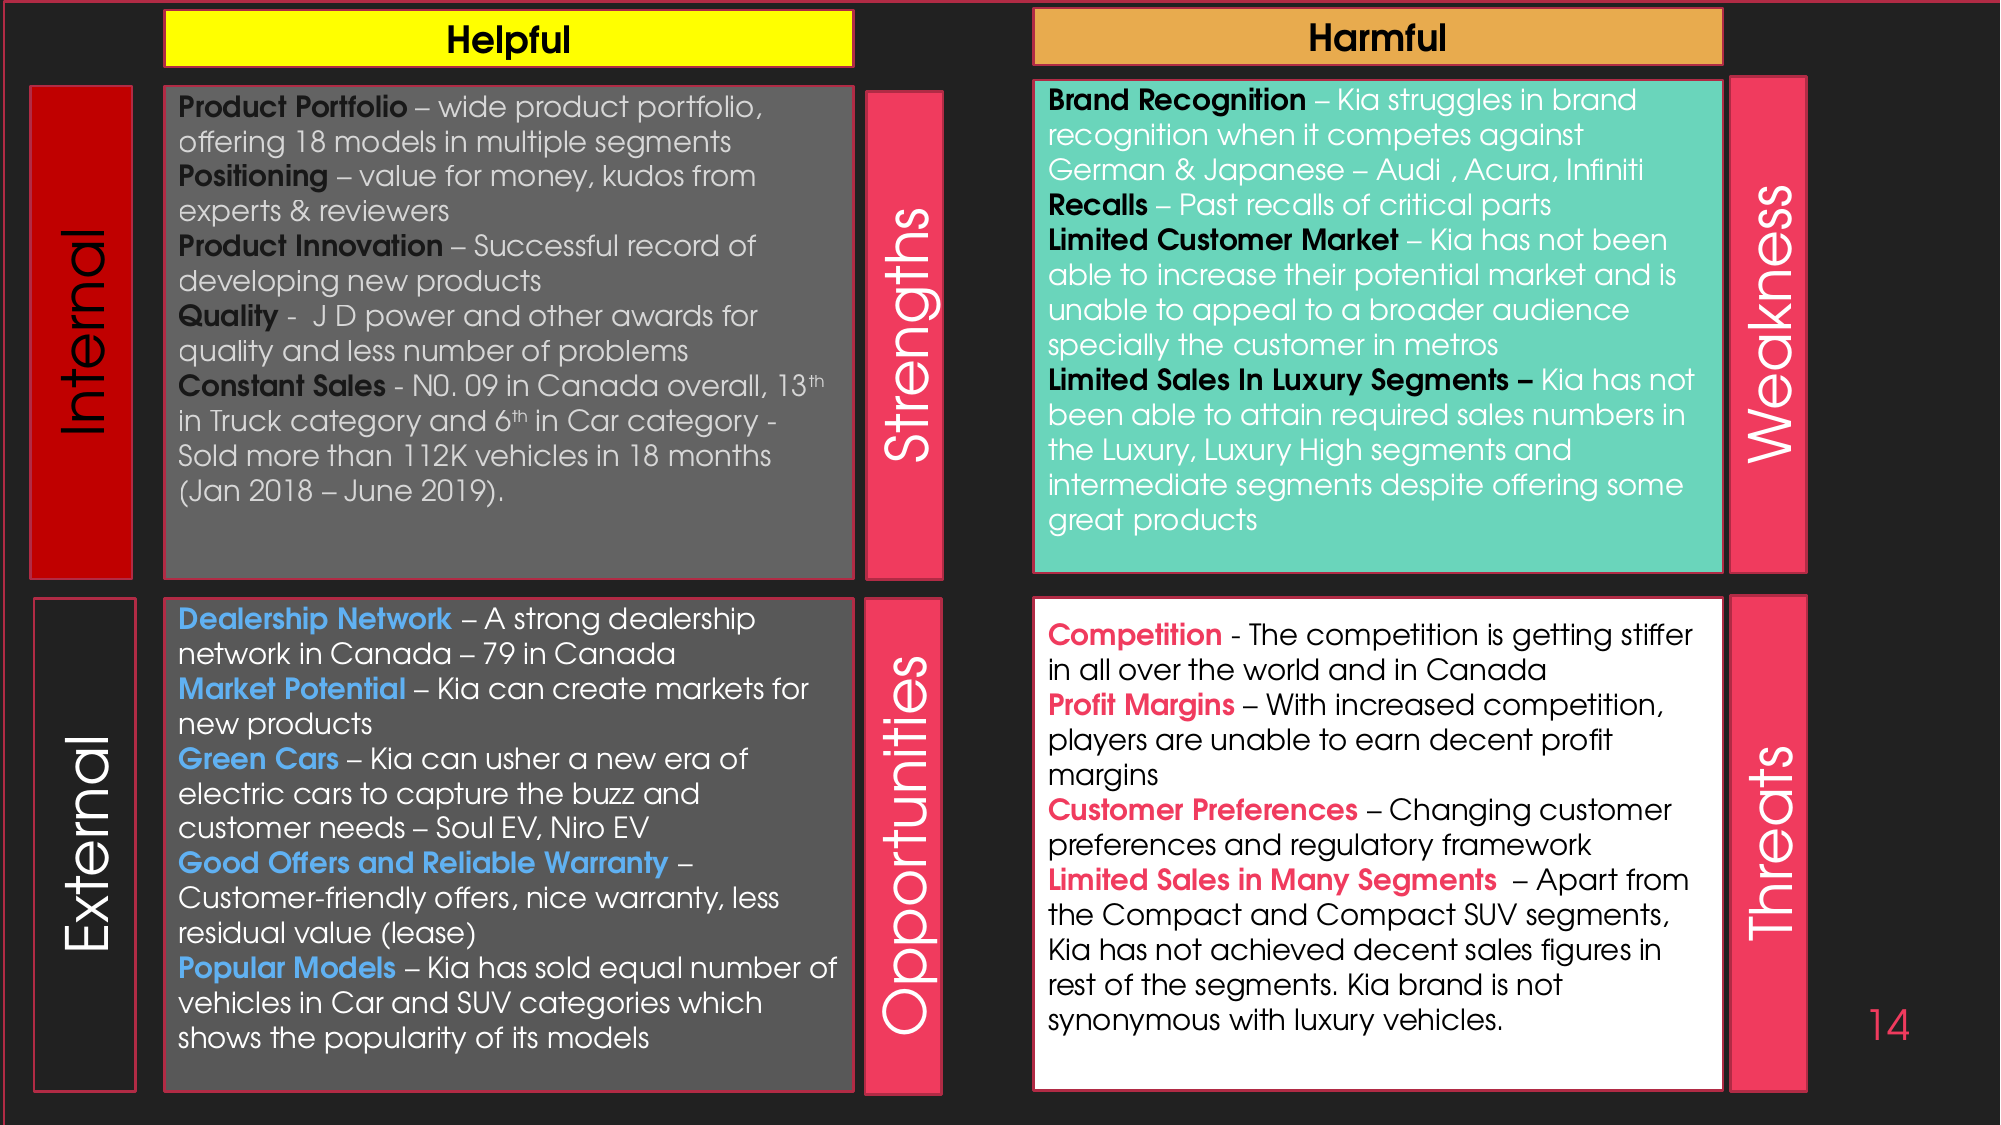

Harmful

Brand Recognition – Kia struggles in brand recognition when it competes against German & Japanese – Audi , Acura, Infiniti
Recalls – Past recalls of critical parts
Limited Customer Market – Kia has not been able to increase their potential market and is unable to appeal to a broader audience specially the customer in metros
Limited Sales In Luxury Segments – Kia has not been able to attain required sales numbers in the Luxury, Luxury High segments and intermediate segments despite offering some great products

Competition - The competition is getting stiffer in all over the world and in Canada
Profit Margins – With increased competition, players are unable to earn decent profit margins
Customer Preferences – Changing customer preferences and regulatory framework
Limited Sales in Many Segments  – Apart from the Compact and Compact SUV segments, Kia has not achieved decent sales figures in rest of the segments. Kia brand is not synonymous with luxury vehicles.

Helpful
Internal
Product Portfolio – wide product portfolio, offering 18 models in multiple segments
Positioning – value for money, kudos from experts & reviewers
Product Innovation – Successful record of developing new products
Quality -  J D power and other awards for quality and less number of problems
Constant Sales - N0. 09 in Canada overall, 13th in Truck category and 6th in Car category - Sold more than 112K vehicles in 18 months       (Jan 2018 – June 2019).

External
Dealership Network – A strong dealership network in Canada – 79 in Canada
Market Potential – Kia can create markets for new products
Green Cars – Kia can usher a new era of electric cars to capture the buzz and customer needs – Soul EV, Niro EV
Good Offers and Reliable Warranty – Customer-friendly offers, nice warranty, less residual value (lease)
Popular Models – Kia has sold equal number of vehicles in Car and SUV categories which shows the popularity of its models

Weakness
Strengths
Threats
Opportunities
14